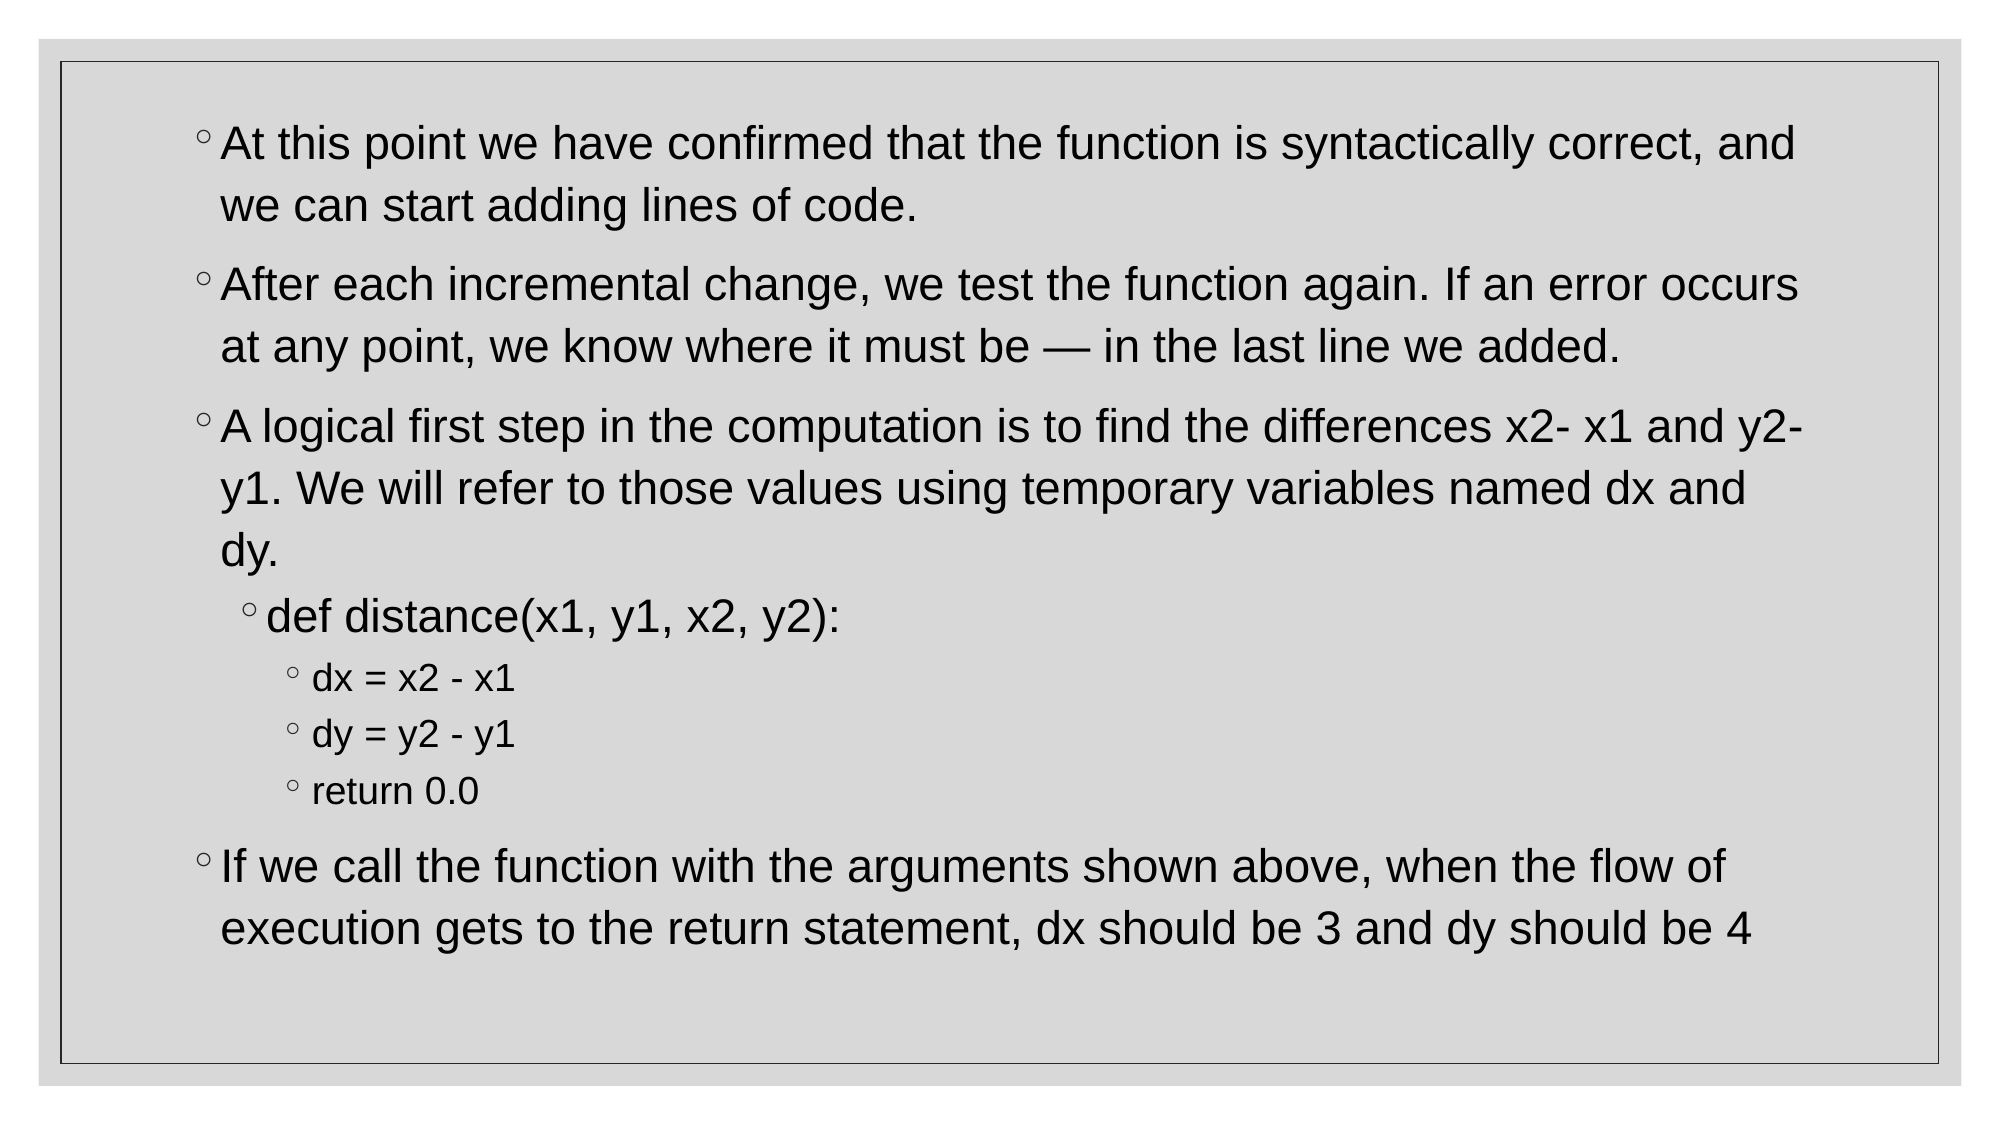

At this point we have confirmed that the function is syntactically correct, and we can start adding lines of code.
After each incremental change, we test the function again. If an error occurs at any point, we know where it must be — in the last line we added.
A logical first step in the computation is to find the differences x2- x1 and y2- y1. We will refer to those values using temporary variables named dx and dy.
def distance(x1, y1, x2, y2):
dx = x2 - x1
dy = y2 - y1
return 0.0
If we call the function with the arguments shown above, when the flow of execution gets to the return statement, dx should be 3 and dy should be 4